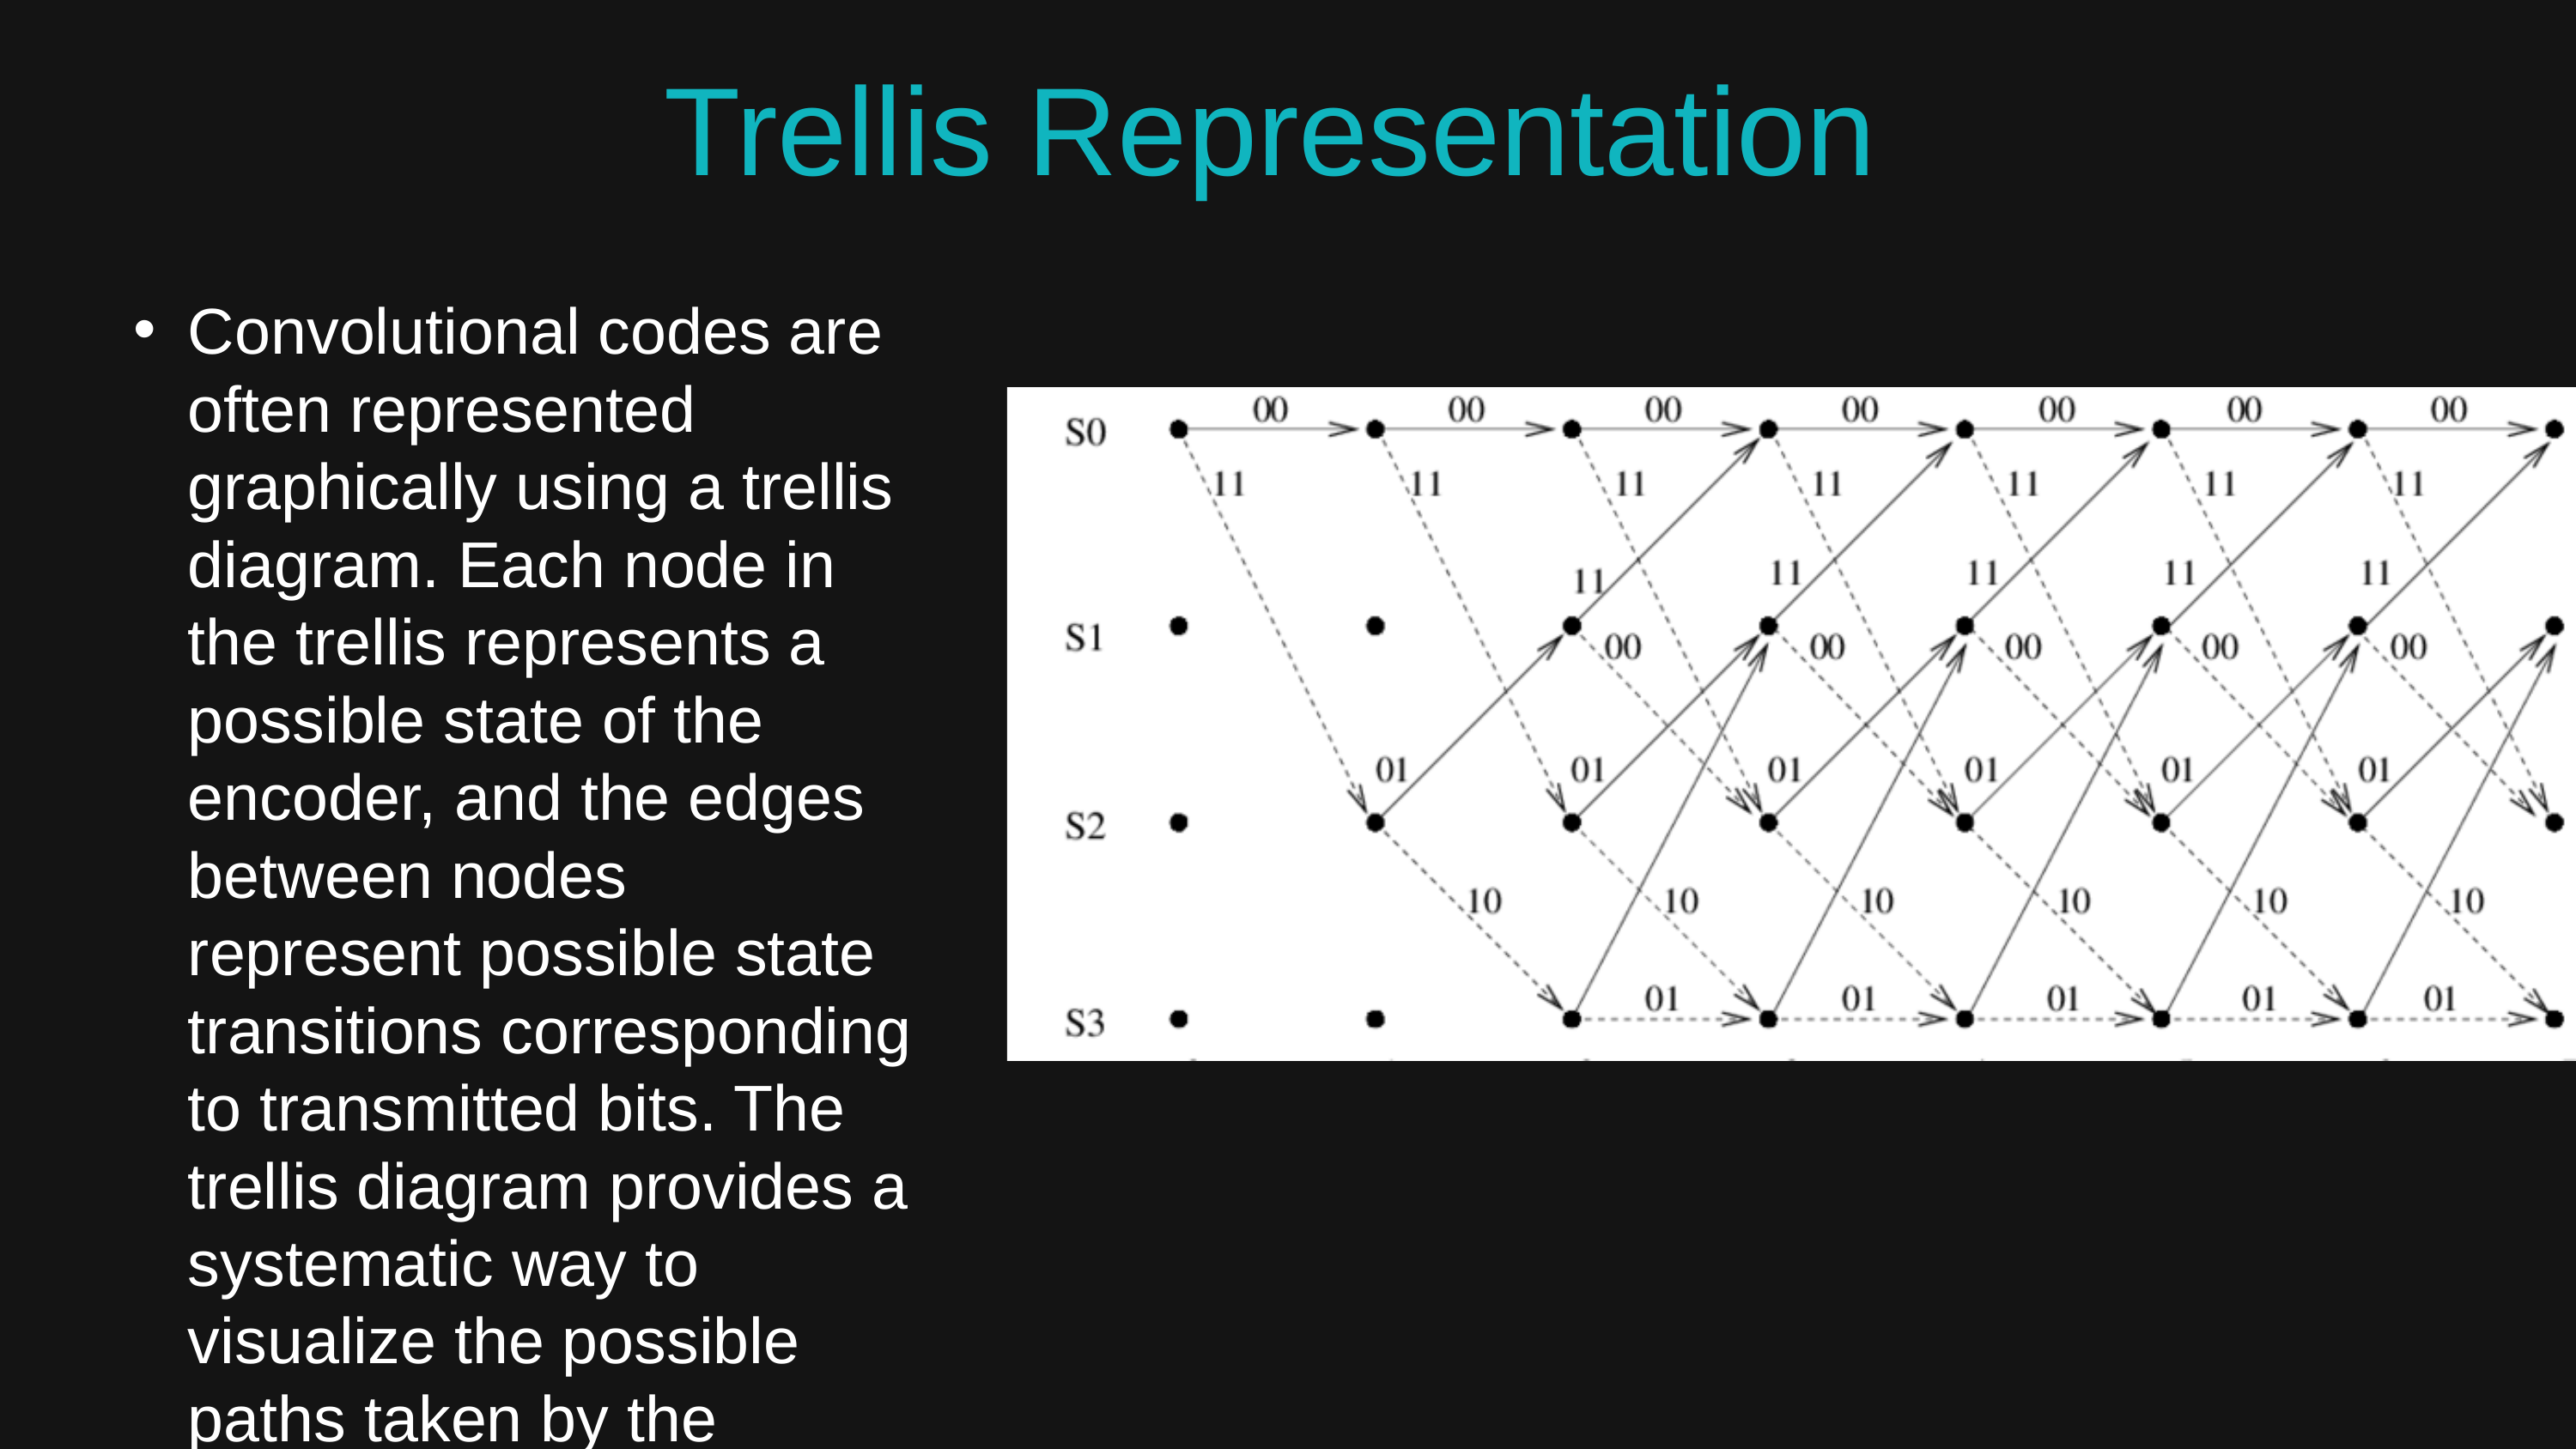

Trellis Representation
Convolutional codes are often represented graphically using a trellis diagram. Each node in the trellis represents a possible state of the encoder, and the edges between nodes represent possible state transitions corresponding to transmitted bits. The trellis diagram provides a systematic way to visualize the possible paths taken by the encoder.